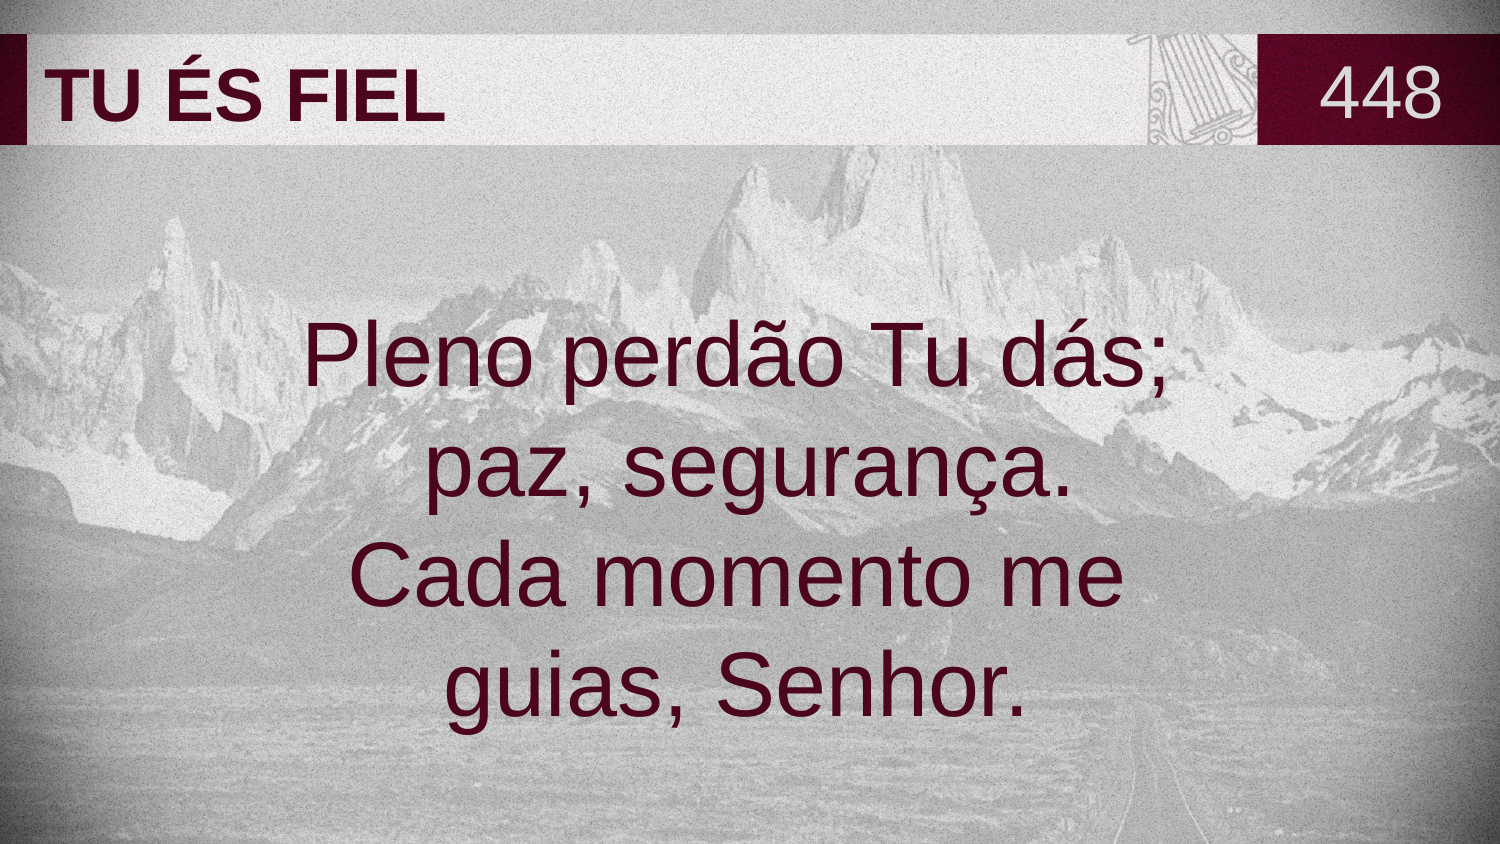

# TU ÉS FIEL
448
Pleno perdão Tu dás;
paz, segurança.
Cada momento me
guias, Senhor.